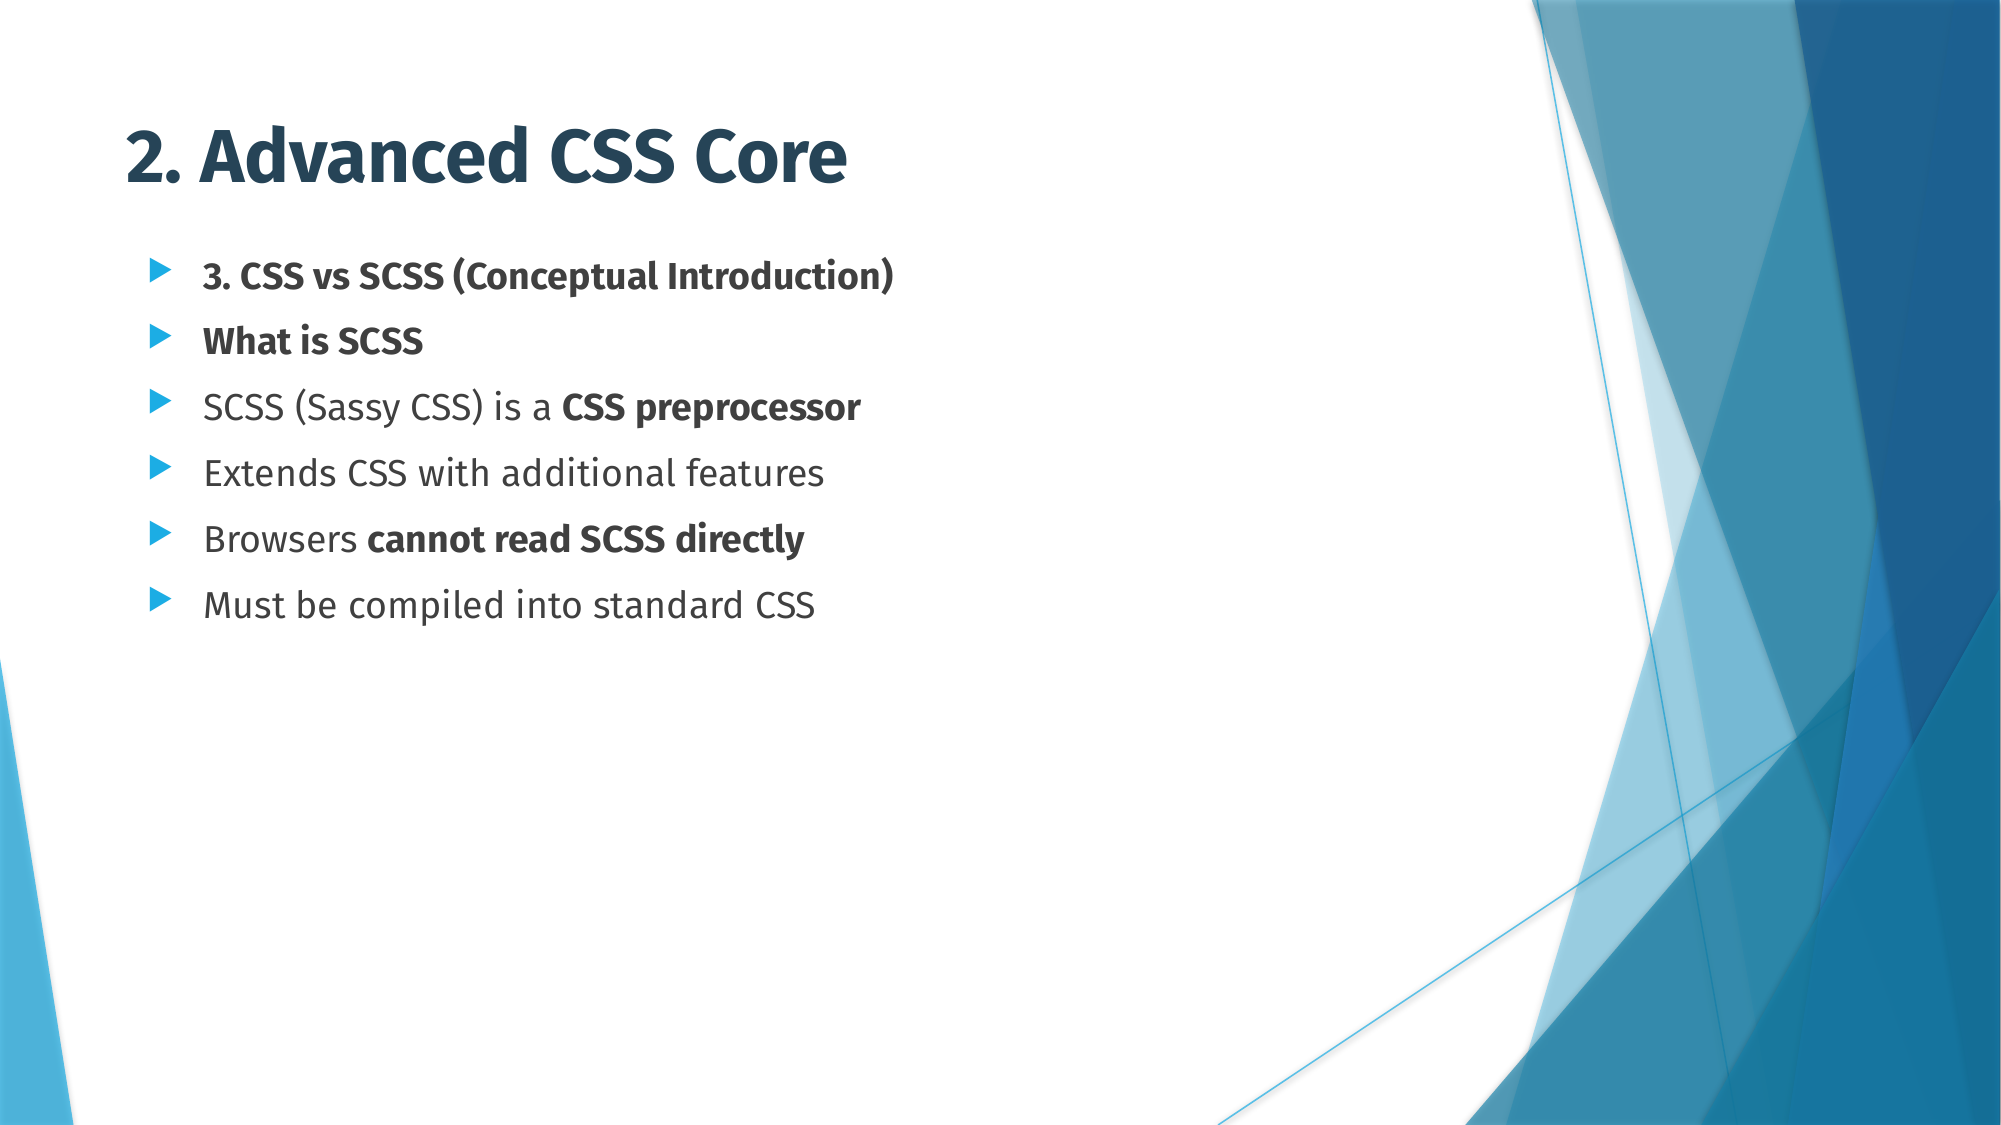

# 2. Advanced CSS Core
3. CSS vs SCSS (Conceptual Introduction)
What is SCSS
SCSS (Sassy CSS) is a CSS preprocessor
Extends CSS with additional features
Browsers cannot read SCSS directly
Must be compiled into standard CSS